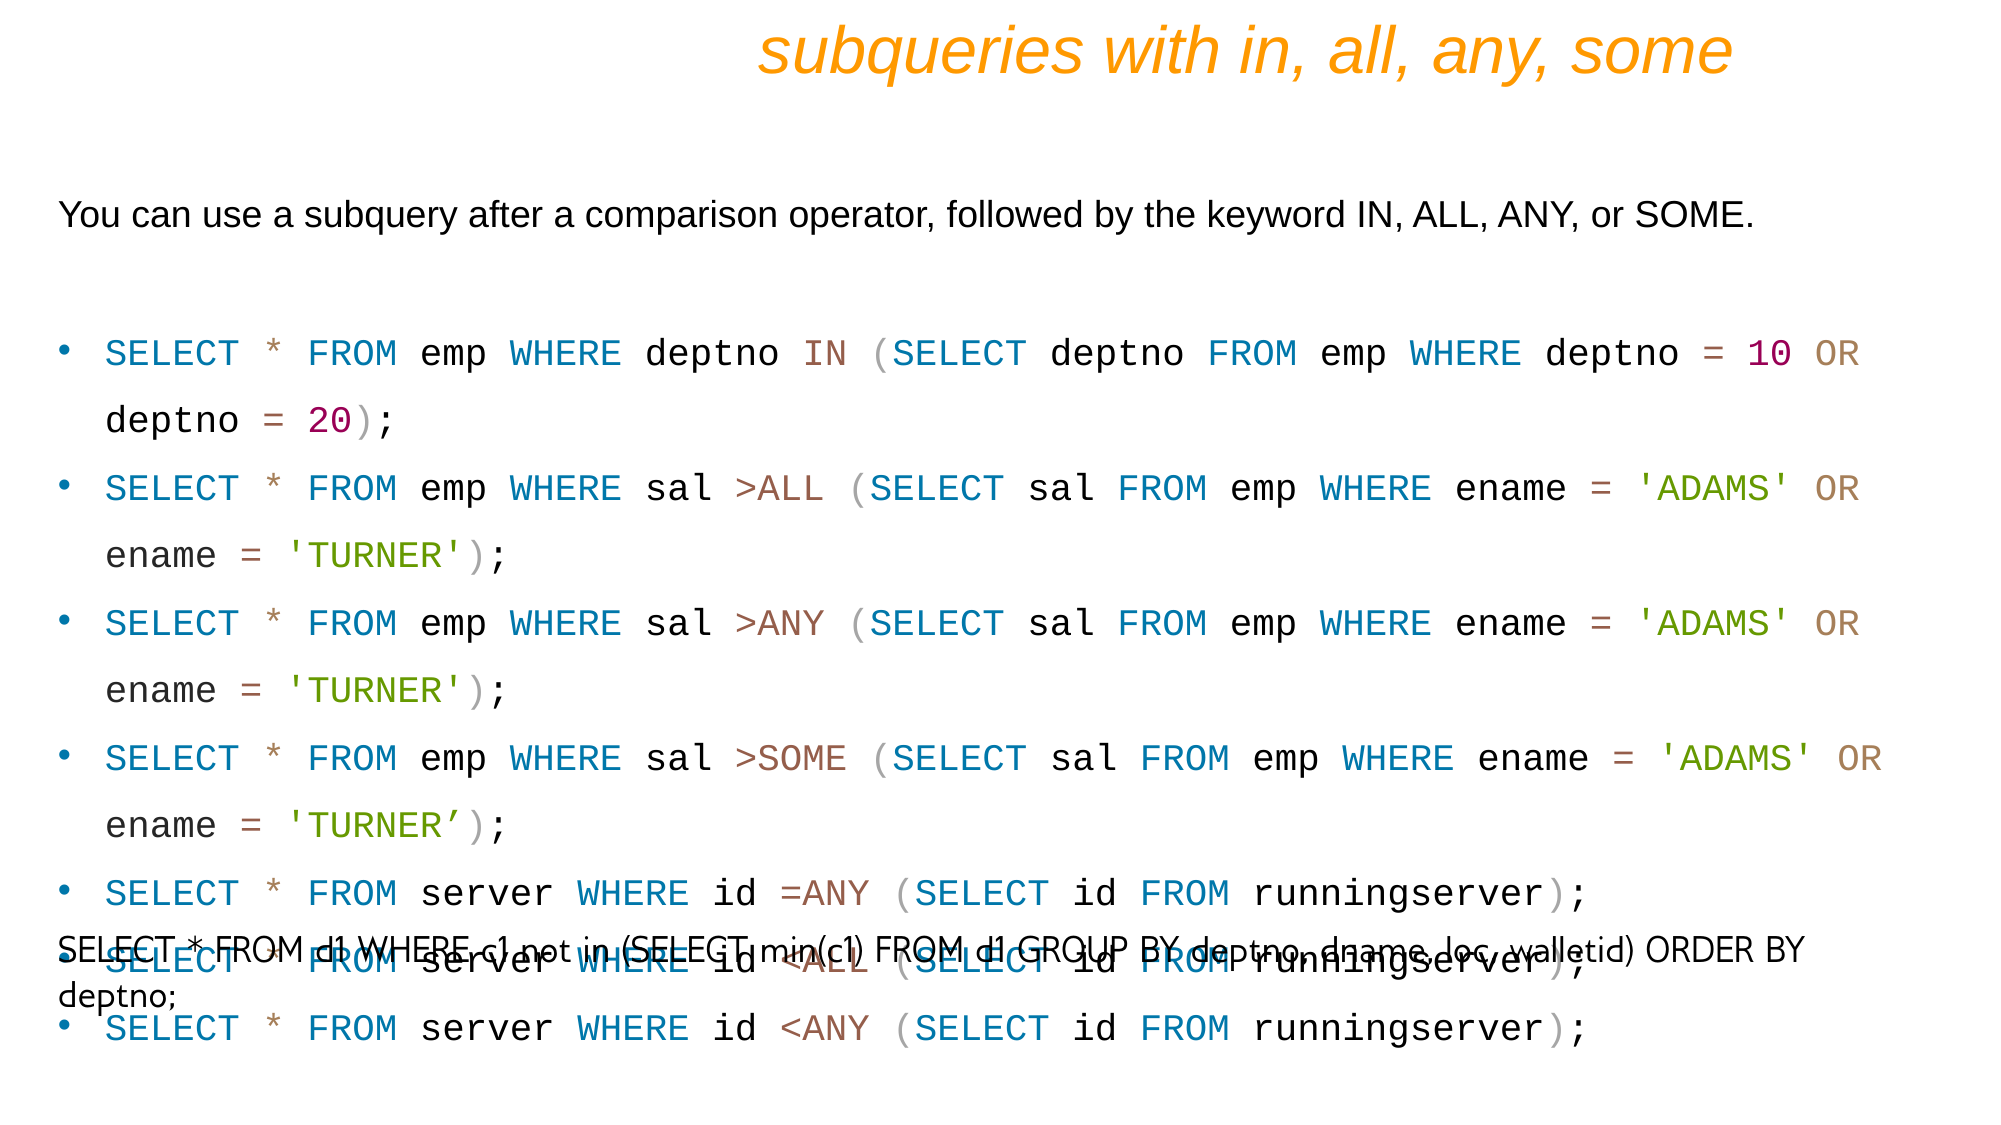

subqueries with in, all, any, some
You can use a subquery after a comparison operator, followed by the keyword IN, ALL, ANY, or SOME.
SELECT * FROM emp WHERE deptno IN (SELECT deptno FROM emp WHERE deptno = 10 OR deptno = 20);
SELECT * FROM emp WHERE sal >ALL (SELECT sal FROM emp WHERE ename = 'ADAMS' OR ename = 'TURNER');
SELECT * FROM emp WHERE sal >ANY (SELECT sal FROM emp WHERE ename = 'ADAMS' OR ename = 'TURNER');
SELECT * FROM emp WHERE sal >SOME (SELECT sal FROM emp WHERE ename = 'ADAMS' OR ename = 'TURNER’);
SELECT * FROM server WHERE id =ANY (SELECT id FROM runningserver);
SELECT * FROM server WHERE id <ALL (SELECT id FROM runningserver);
SELECT * FROM server WHERE id <ANY (SELECT id FROM runningserver);
SELECT * FROM d1 WHERE c1 not in (SELECT min(c1) FROM d1 GROUP BY deptno, dname, loc, walletid) ORDER BY deptno;